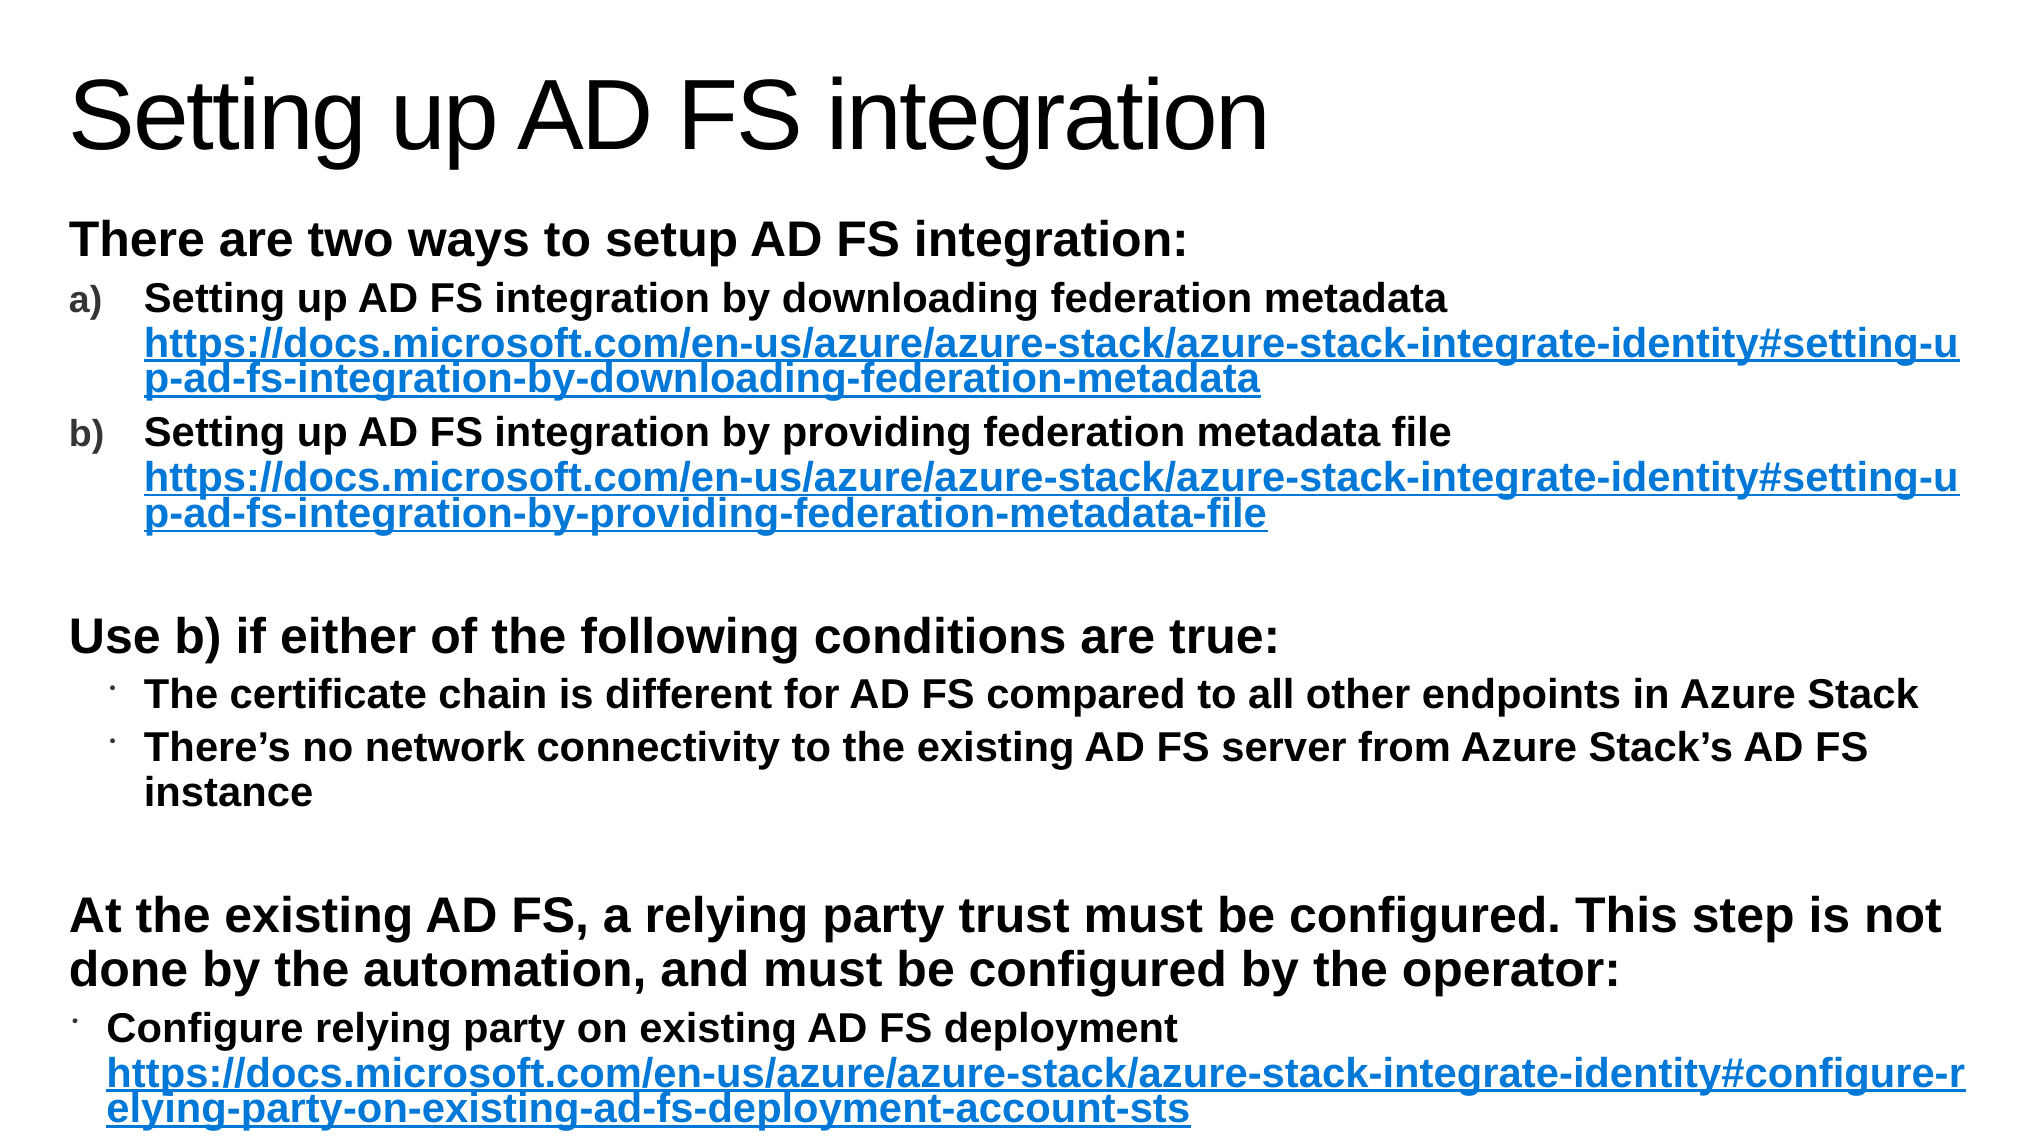

# Setting up AD FS integration
There are two ways to setup AD FS integration:
Setting up AD FS integration by downloading federation metadata
https://docs.microsoft.com/en-us/azure/azure-stack/azure-stack-integrate-identity#setting-up-ad-fs-integration-by-downloading-federation-metadata
Setting up AD FS integration by providing federation metadata file
https://docs.microsoft.com/en-us/azure/azure-stack/azure-stack-integrate-identity#setting-up-ad-fs-integration-by-providing-federation-metadata-file

Use b) if either of the following conditions are true:
The certificate chain is different for AD FS compared to all other endpoints in Azure Stack
There’s no network connectivity to the existing AD FS server from Azure Stack’s AD FS instance

At the existing AD FS, a relying party trust must be configured. This step is not done by the automation, and must be configured by the operator:
Configure relying party on existing AD FS deployment
https://docs.microsoft.com/en-us/azure/azure-stack/azure-stack-integrate-identity#configure-relying-party-on-existing-ad-fs-deployment-account-sts